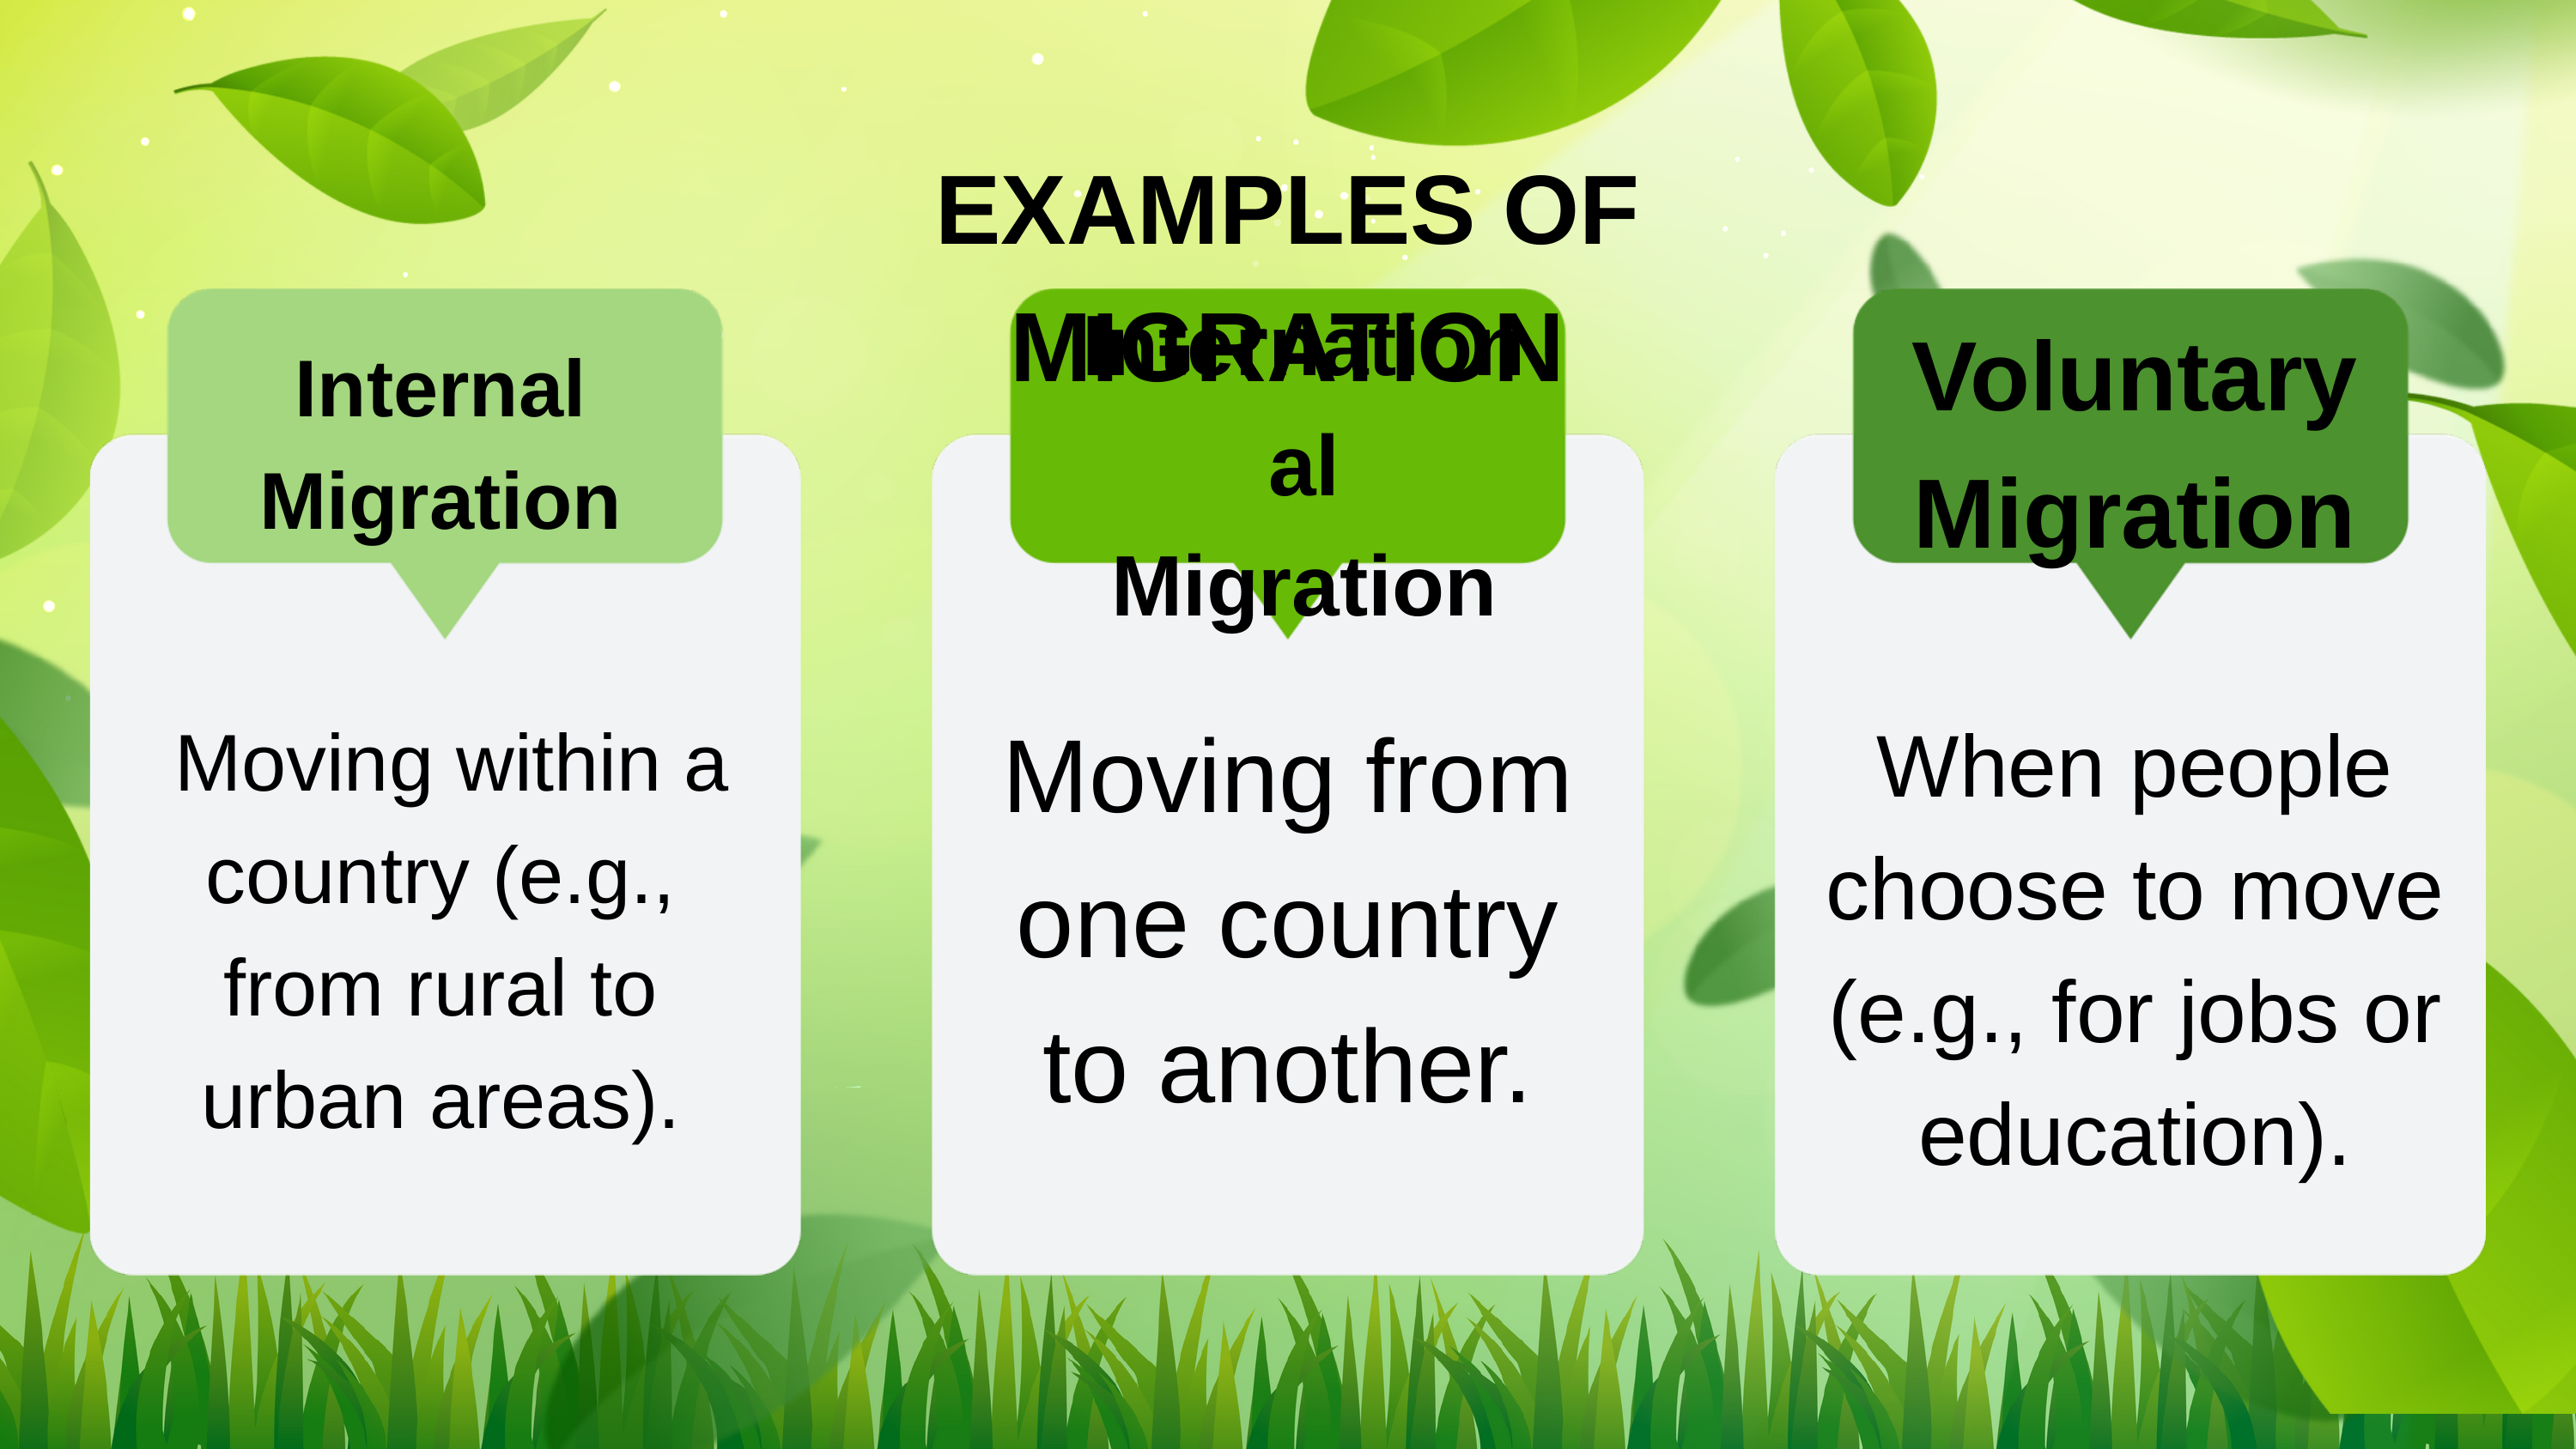

EXAMPLES OF MIGRATION
International Migration

Voluntary Migration
Internal Migration
Moving from one country to another.
When people choose to move (e.g., for jobs or education).
 Moving within a country (e.g., from rural to urban areas).